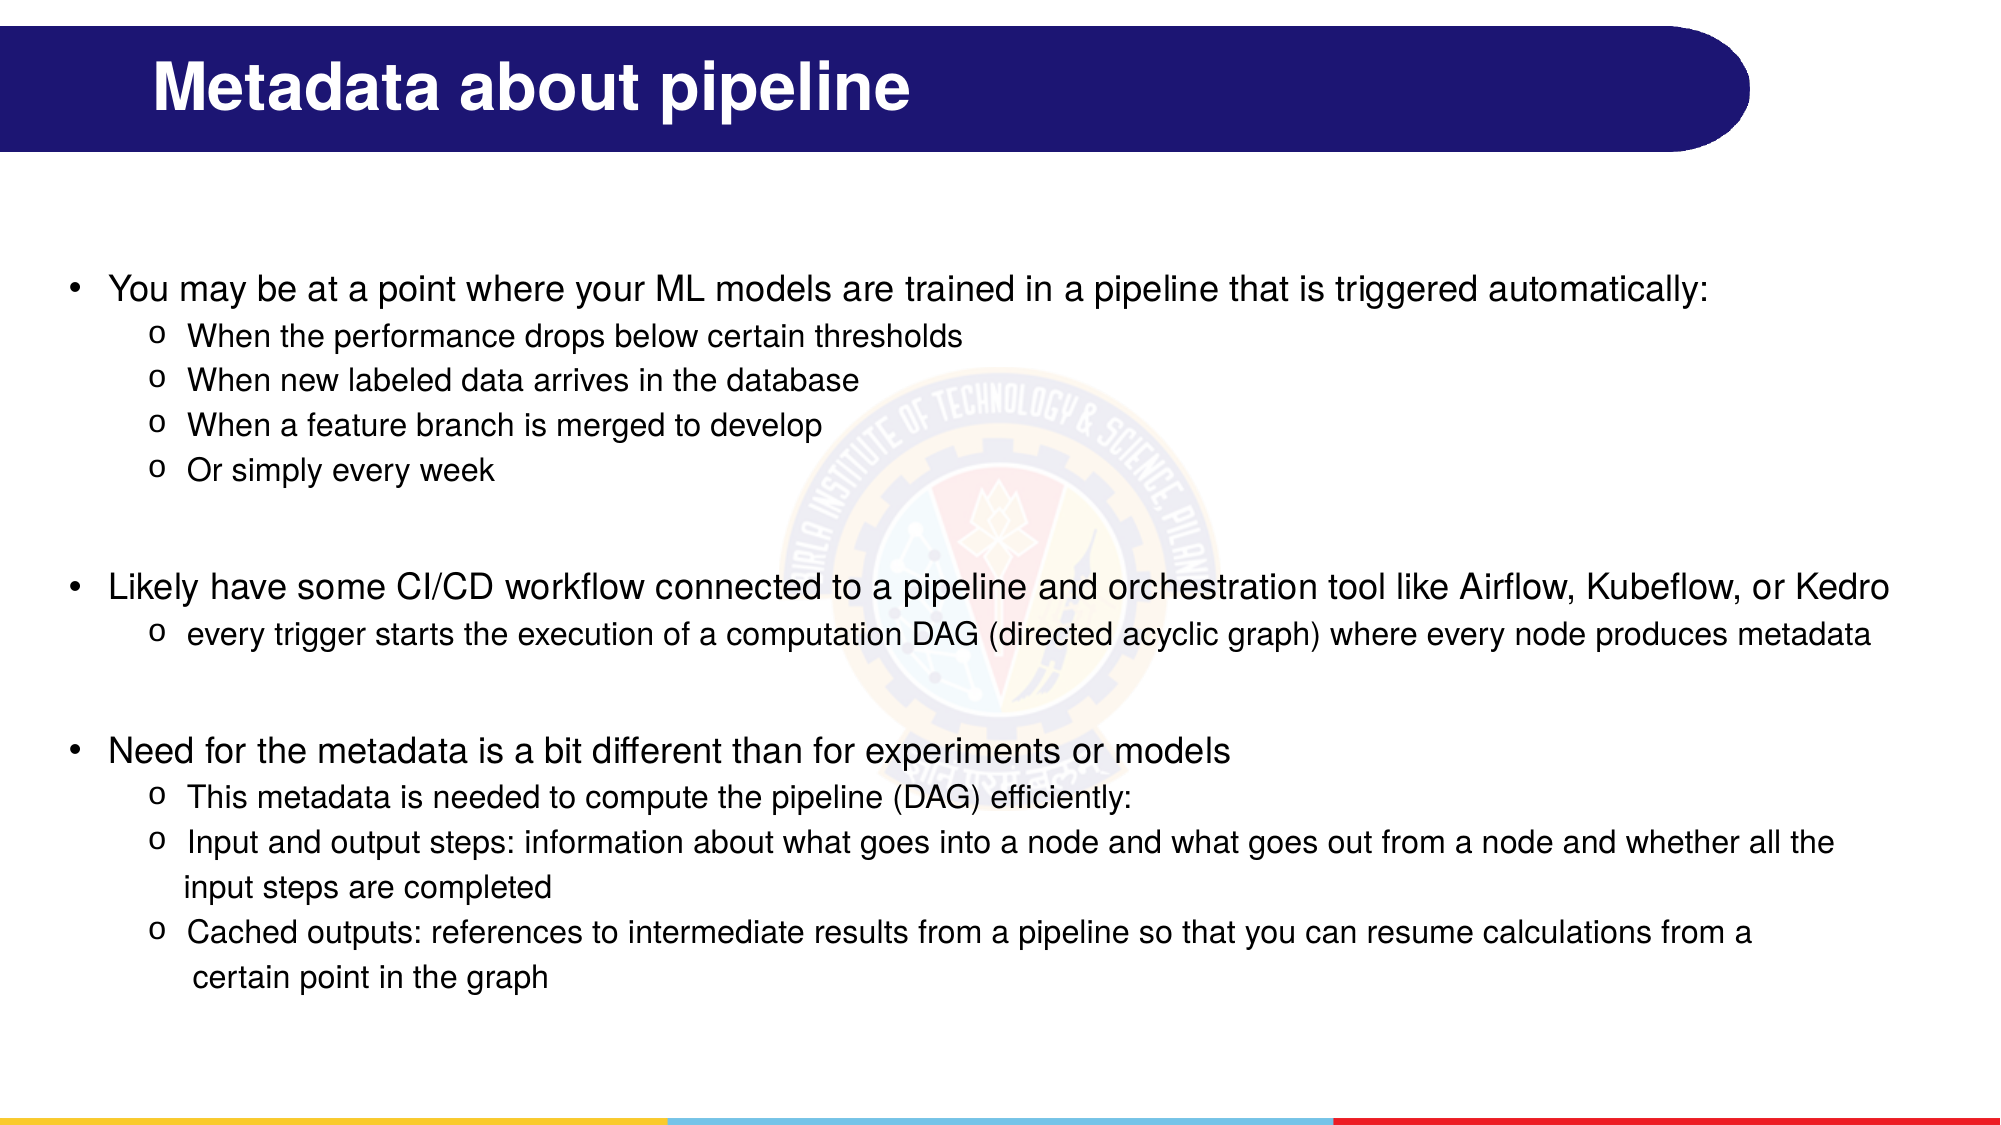

# Metadata about pipeline

You may be at a point where your ML models are trained in a pipeline that is triggered automatically:
When the performance drops below certain thresholds
When new labeled data arrives in the database
When a feature branch is merged to develop
Or simply every week

Likely have some CI/CD workflow connected to a pipeline and orchestration tool like Airflow, Kubeflow, or Kedro
every trigger starts the execution of a computation DAG (directed acyclic graph) where every node produces metadata

Need for the metadata is a bit different than for experiments or models
This metadata is needed to compute the pipeline (DAG) efficiently:
Input and output steps: information about what goes into a node and what goes out from a node and whether all the
    input steps are completed
Cached outputs: references to intermediate results from a pipeline so that you can resume calculations from a
     certain point in the graph